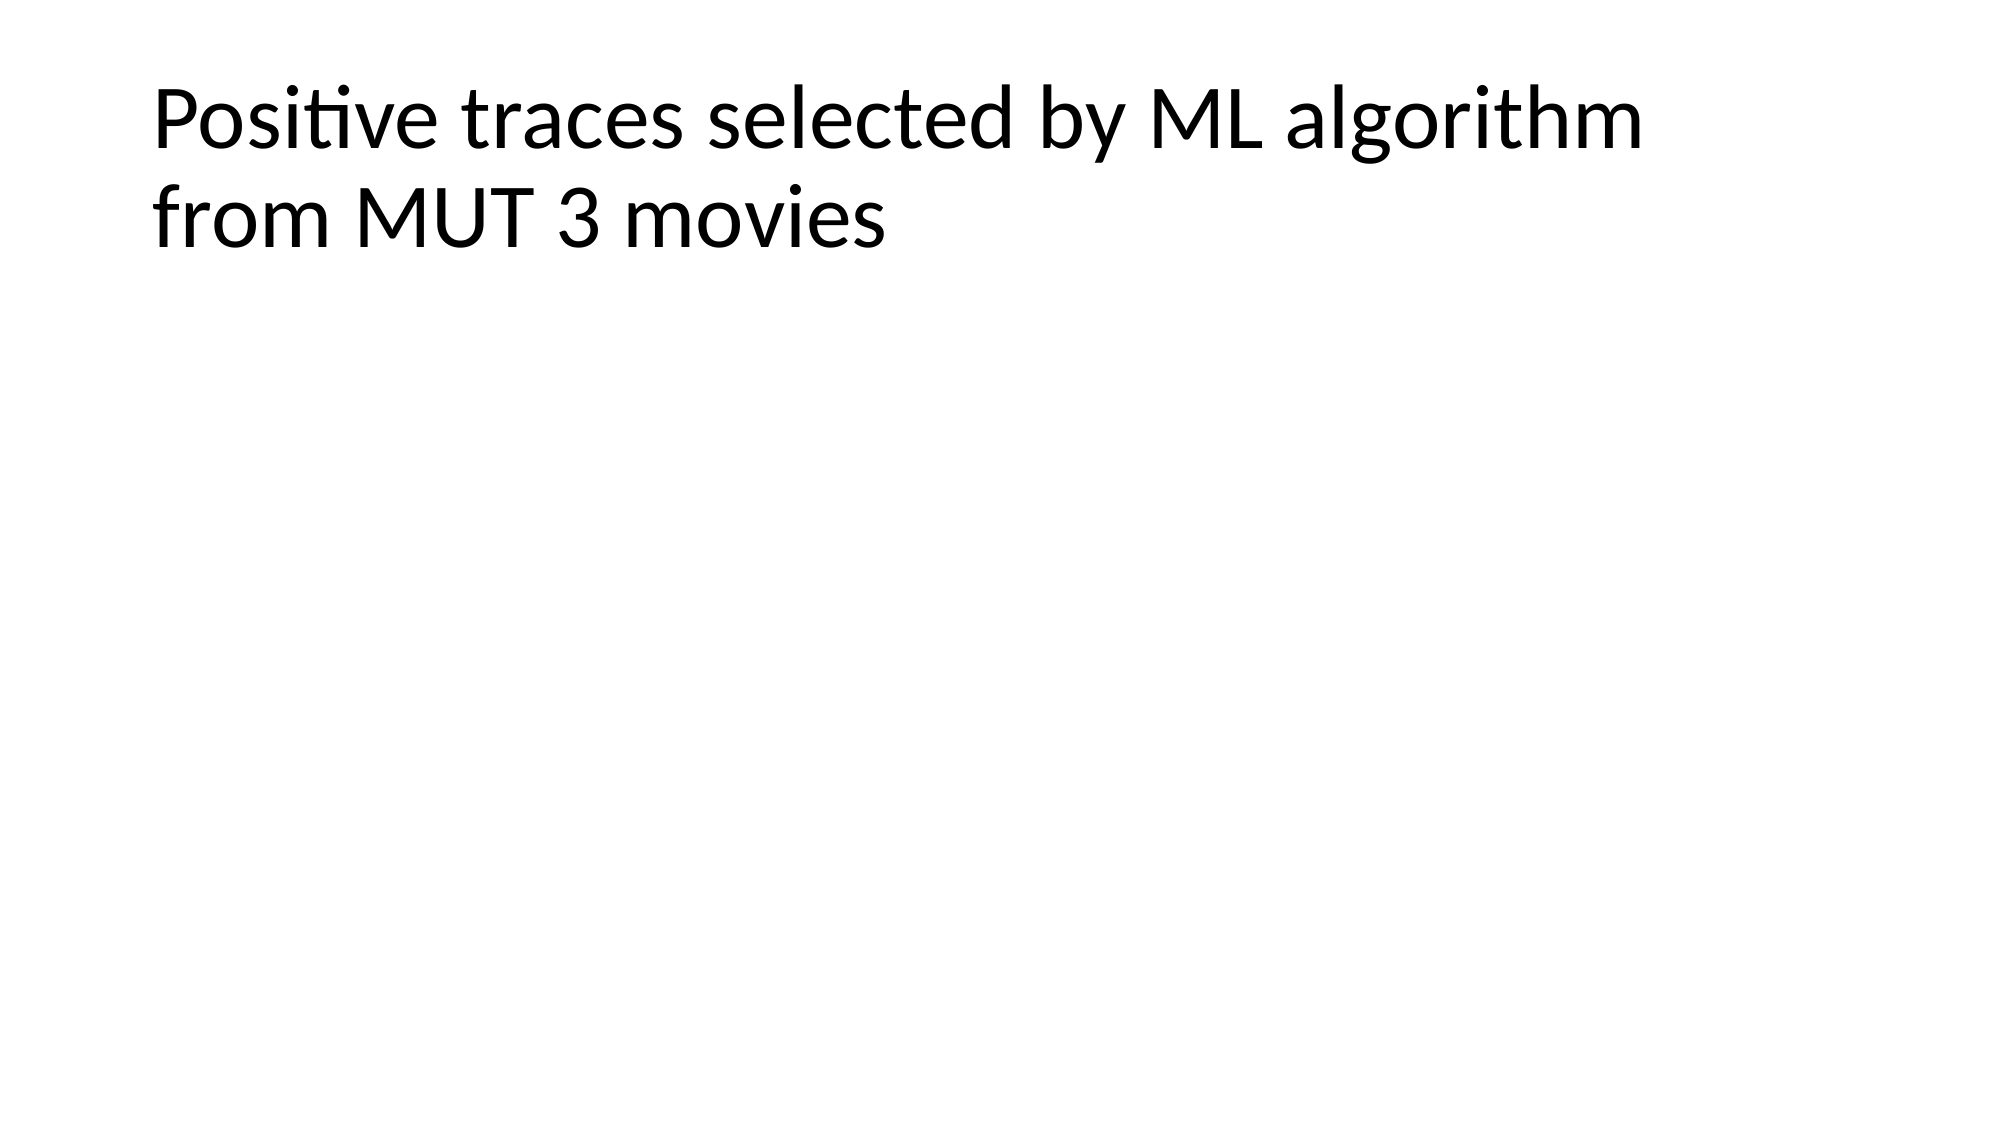

# Positive traces selected by ML algorithm from MUT 3 movies